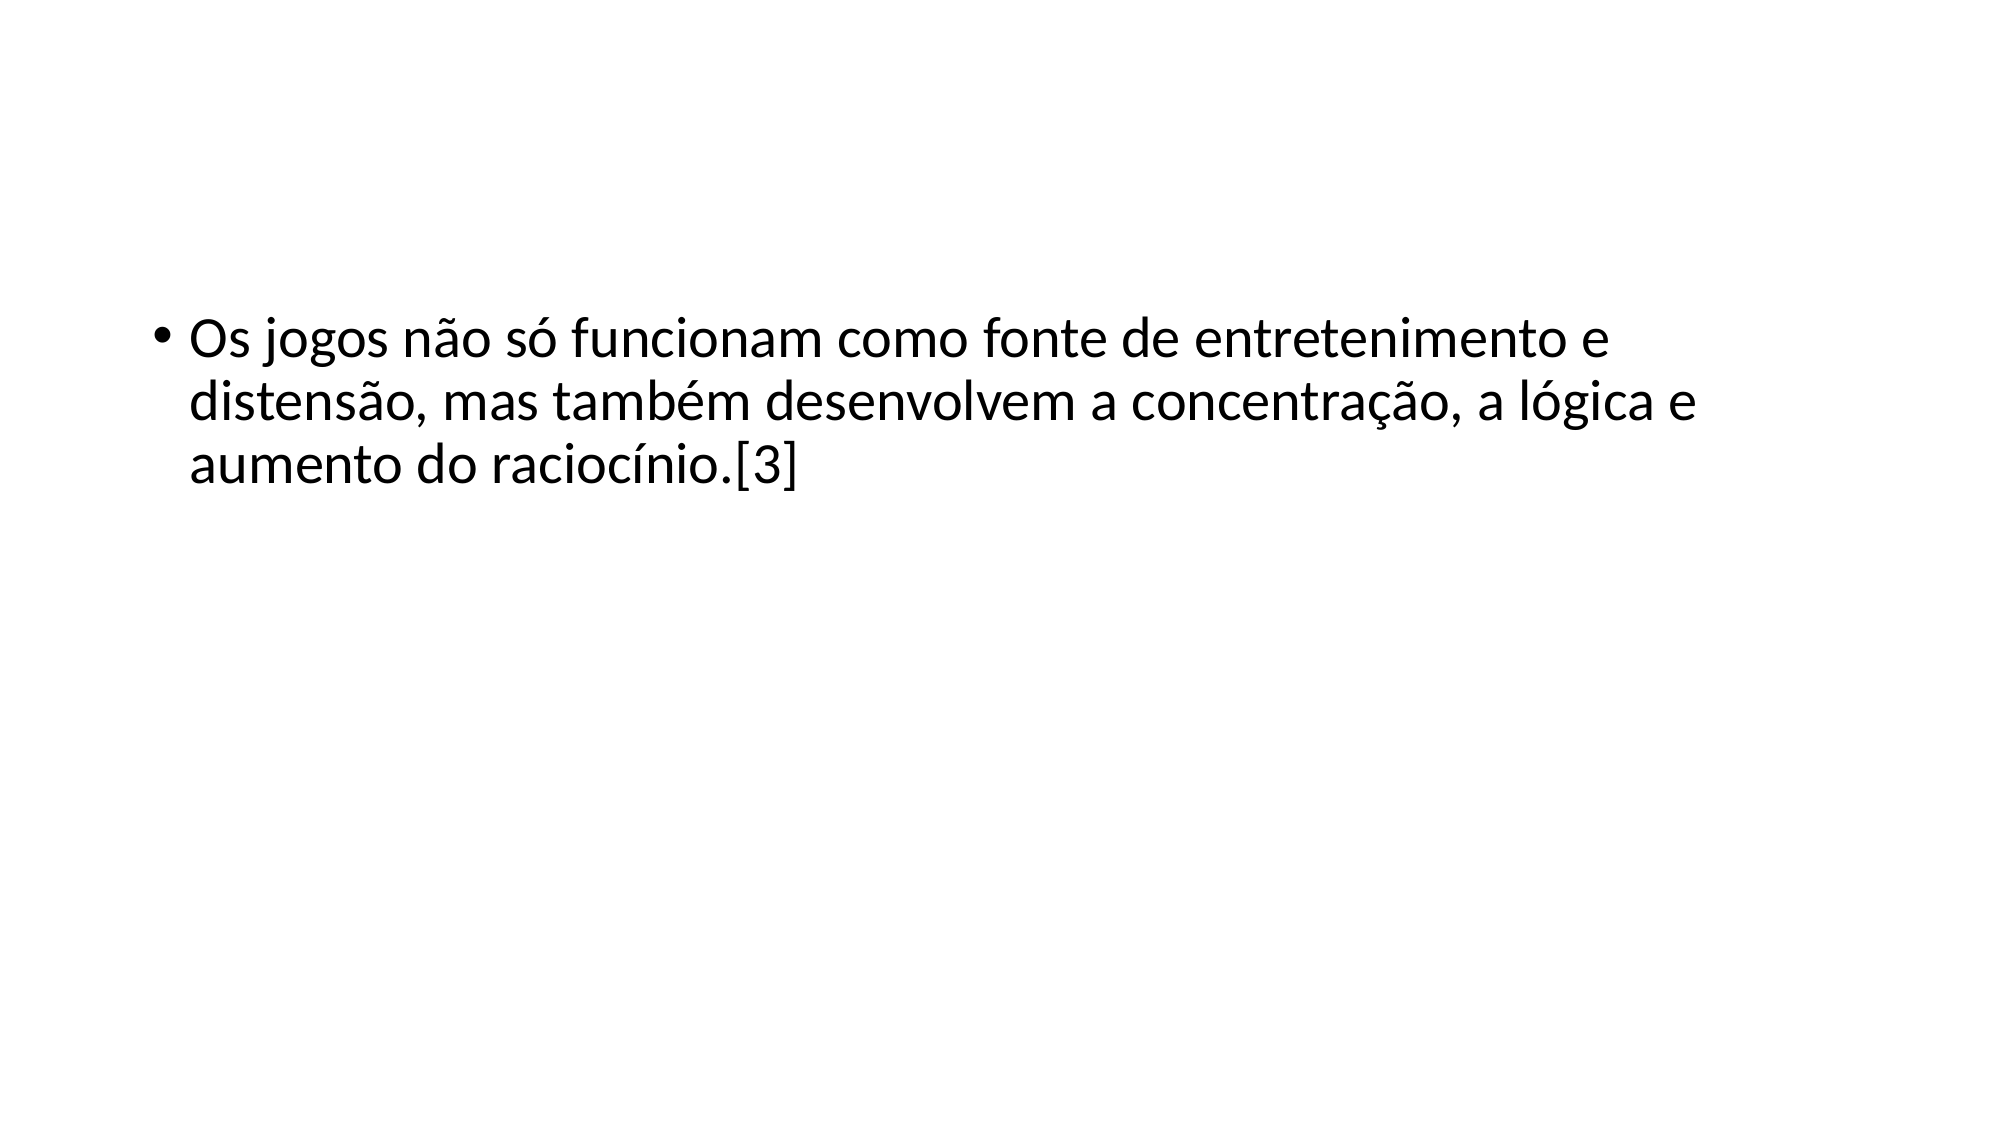

#
Os jogos não só funcionam como fonte de entretenimento e distensão, mas também desenvolvem a concentração, a lógica e aumento do raciocínio.[3]